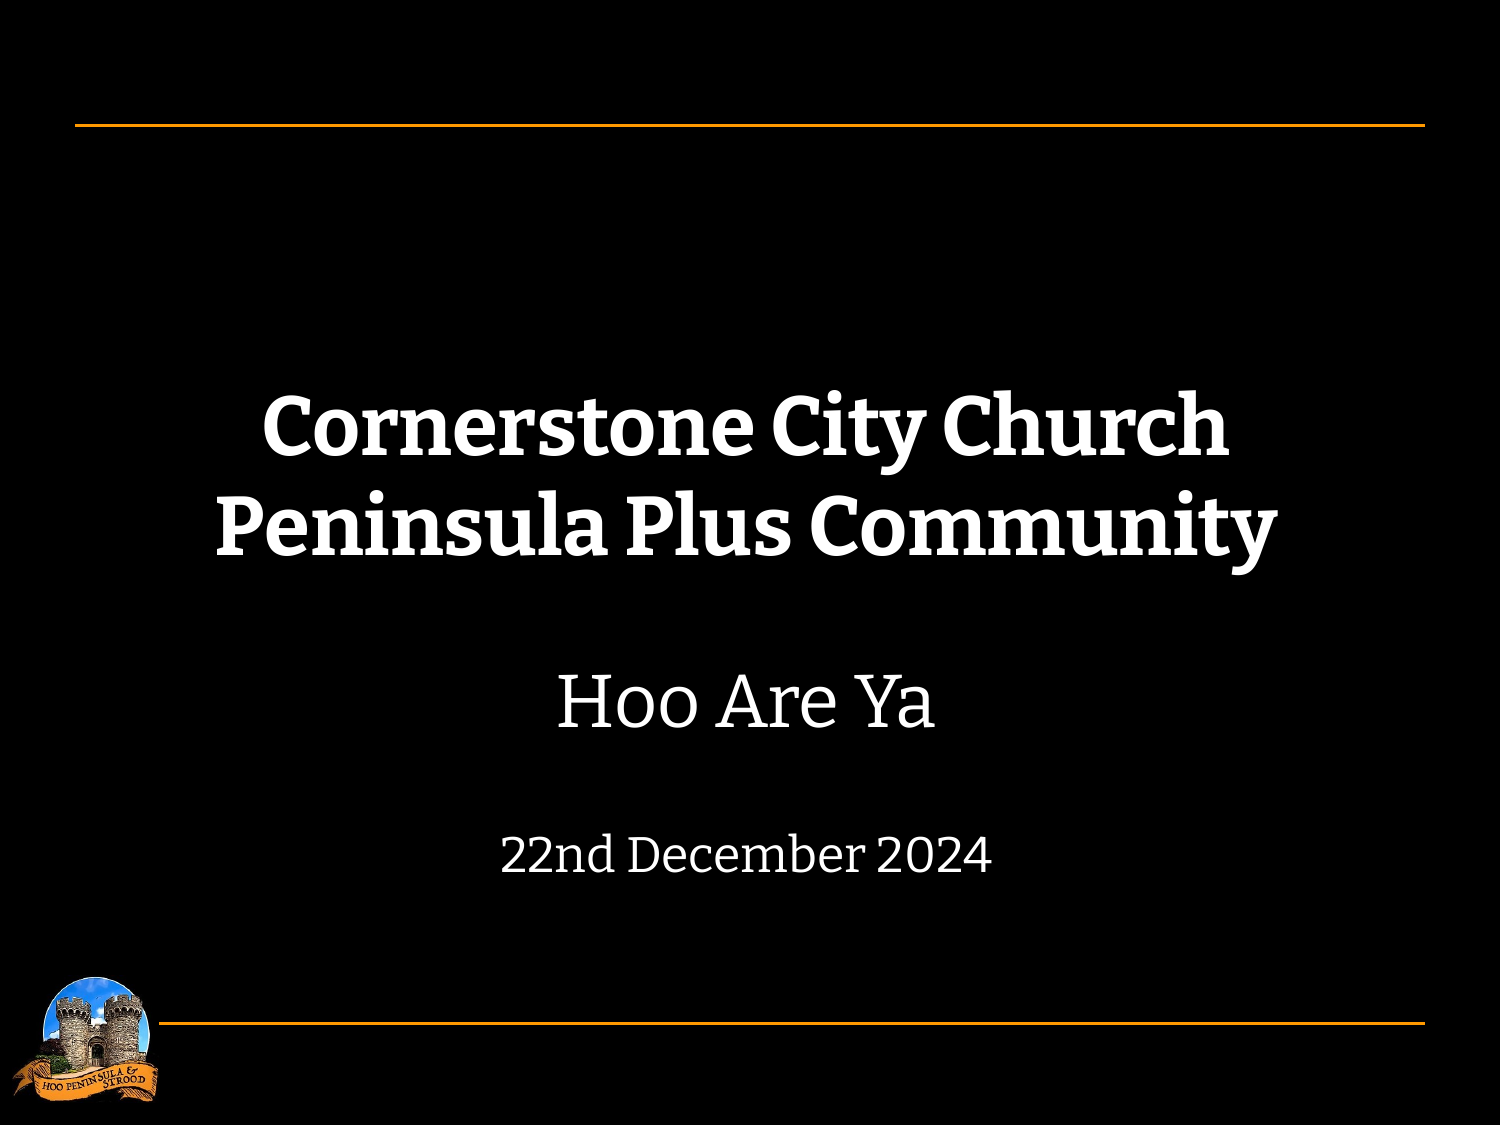

Cornerstone City Church
Peninsula Plus Community
Hoo Are Ya
22nd December 2024